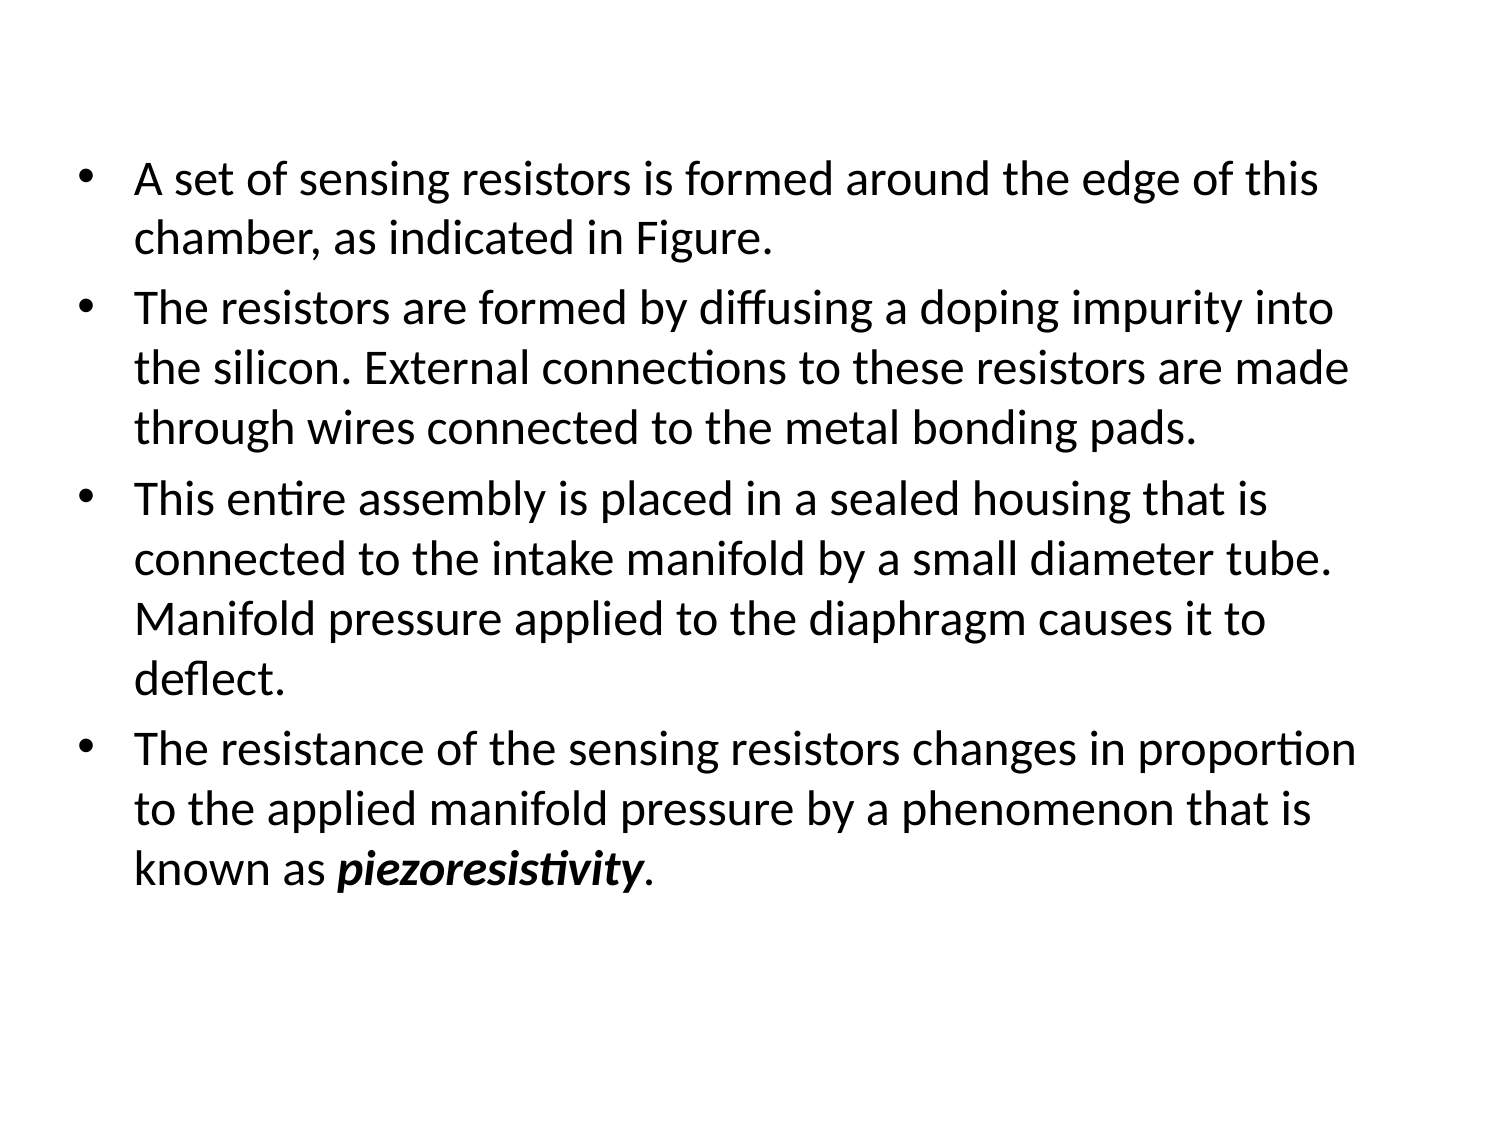

A set of sensing resistors is formed around the edge of this chamber, as indicated in Figure.
The resistors are formed by diffusing a doping impurity into the silicon. External connections to these resistors are made through wires connected to the metal bonding pads.
This entire assembly is placed in a sealed housing that is connected to the intake manifold by a small diameter tube. Manifold pressure applied to the diaphragm causes it to deflect.
The resistance of the sensing resistors changes in proportion to the applied manifold pressure by a phenomenon that is known as piezoresistivity.